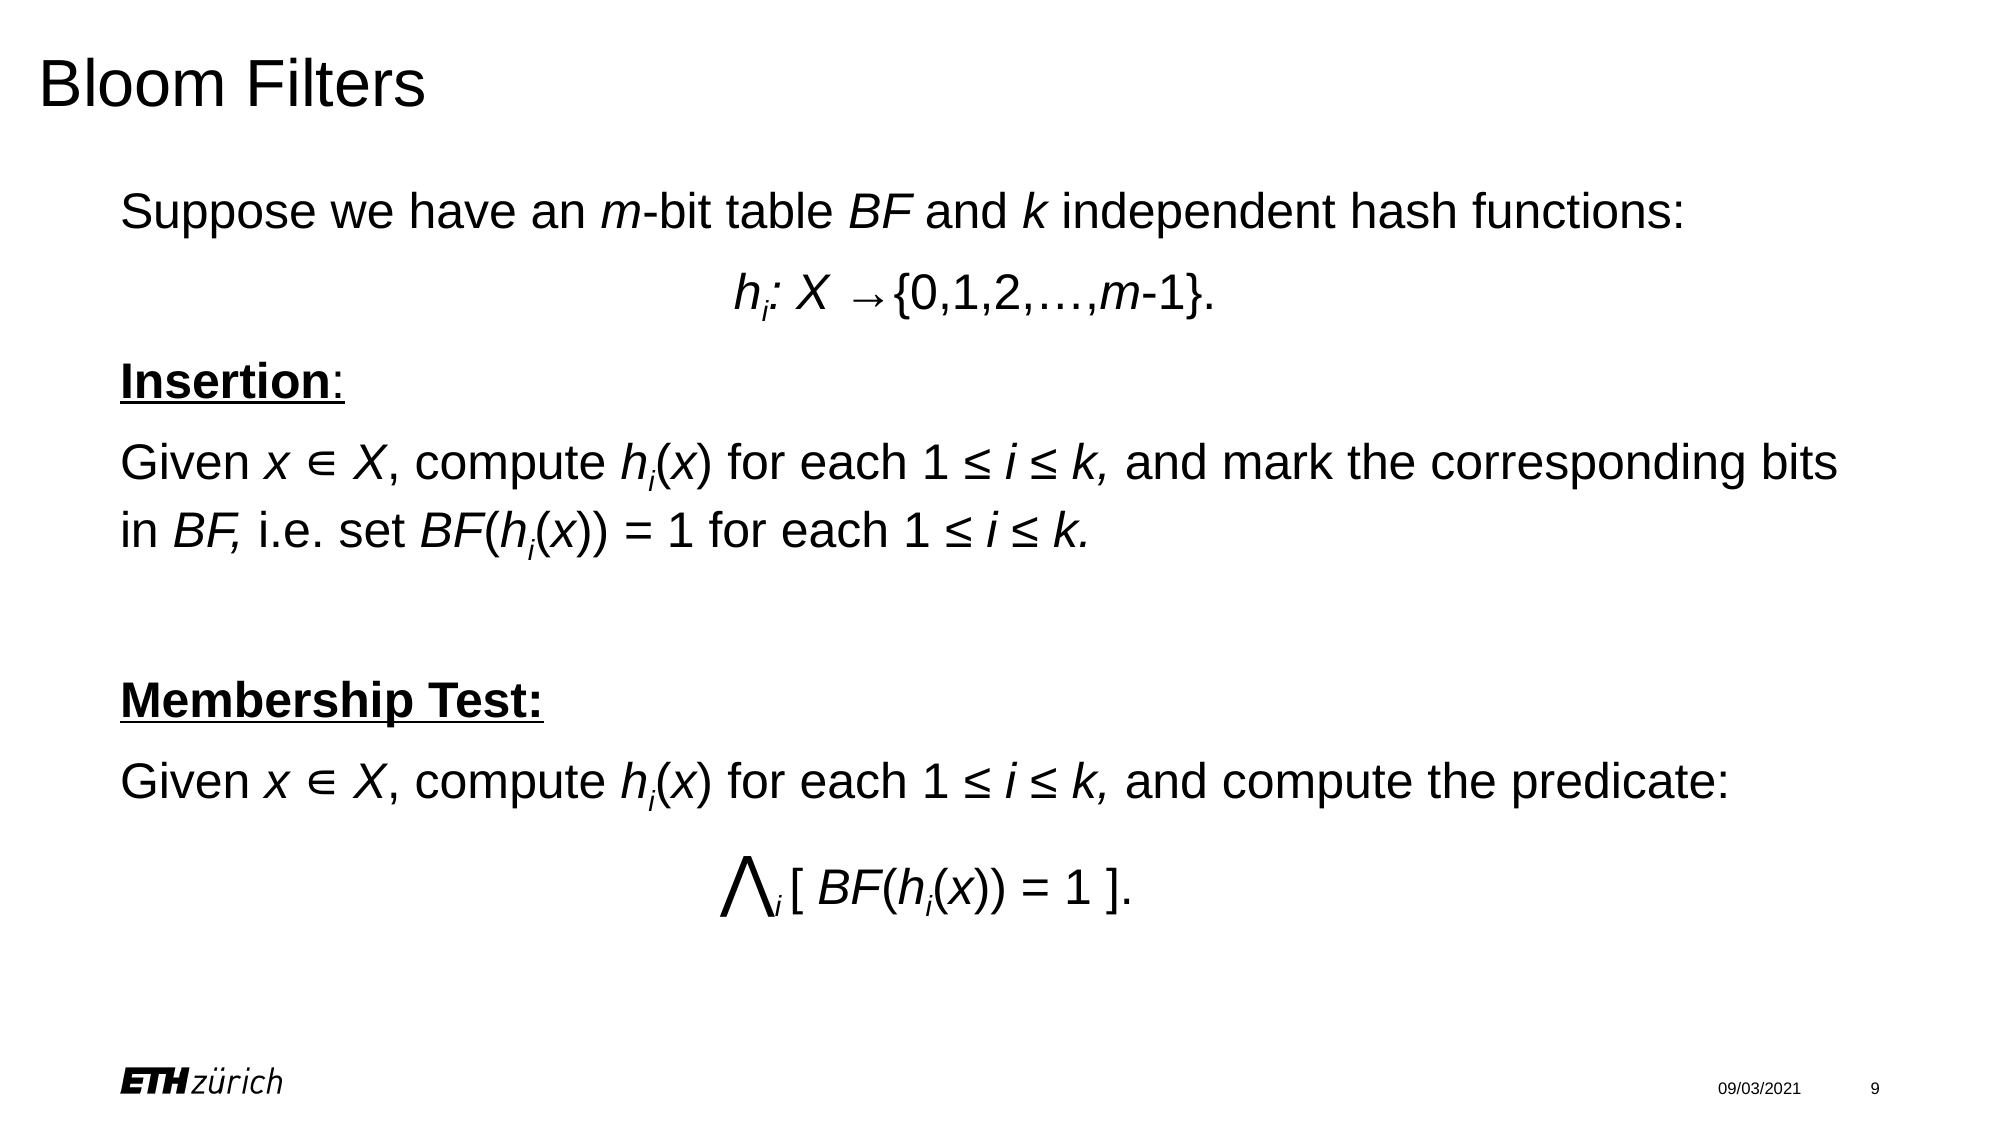

# Bloom Filters
Suppose we have an m-bit table BF and k independent hash functions:
				 hi: X →{0,1,2,…,m-1}.
Insertion:
Given x ∊ X, compute hi(x) for each 1 ≤ i ≤ k, and mark the corresponding bits in BF, i.e. set BF(hi(x)) = 1 for each 1 ≤ i ≤ k.

Membership Test:
Given x ∊ X, compute hi(x) for each 1 ≤ i ≤ k, and compute the predicate:
				⋀i [ BF(hi(x)) = 1 ].

09/03/2021
9